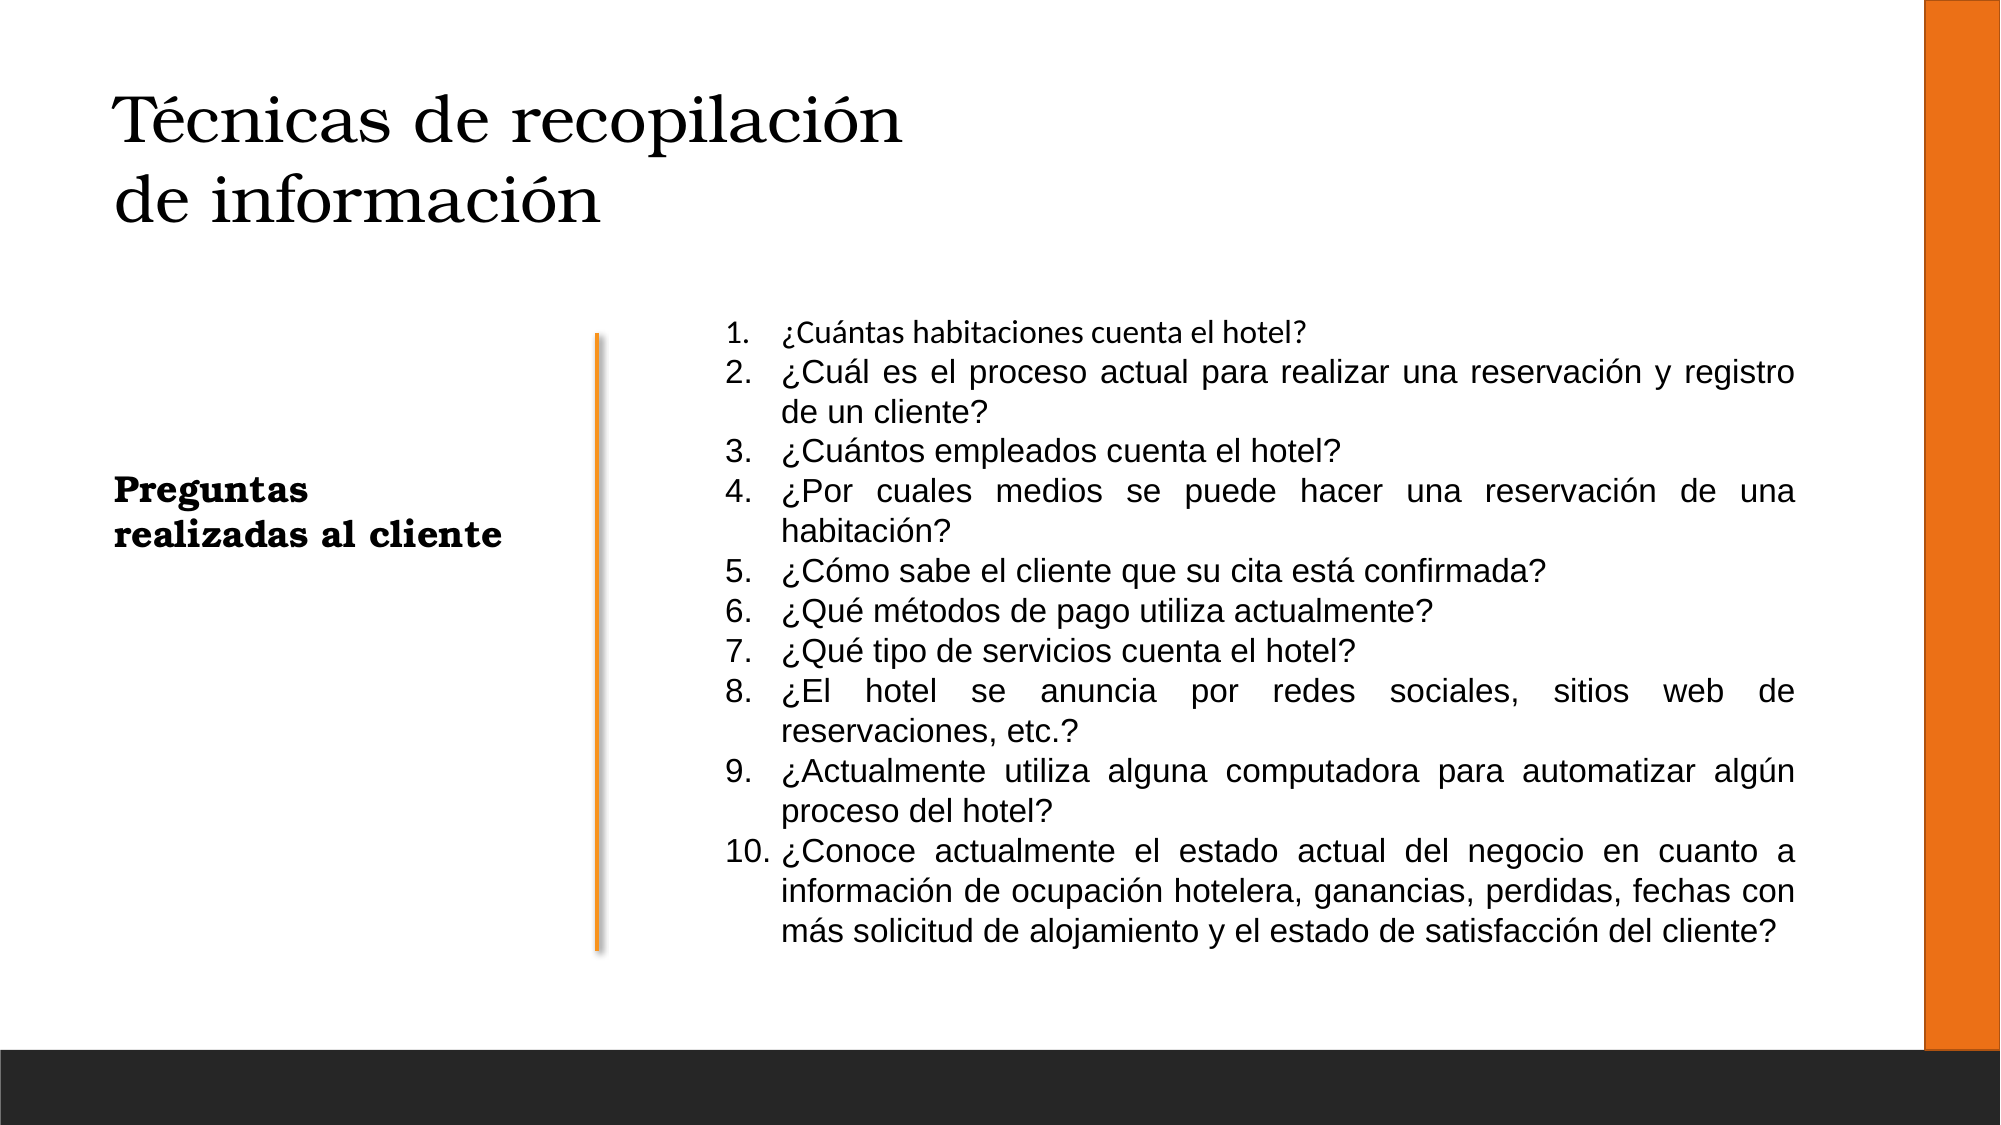

Técnicas de recopilación de información
¿Cuántas habitaciones cuenta el hotel?
¿Cuál es el proceso actual para realizar una reservación y registro de un cliente?
¿Cuántos empleados cuenta el hotel?
¿Por cuales medios se puede hacer una reservación de una habitación?
¿Cómo sabe el cliente que su cita está confirmada?
¿Qué métodos de pago utiliza actualmente?
¿Qué tipo de servicios cuenta el hotel?
¿El hotel se anuncia por redes sociales, sitios web de reservaciones, etc.?
¿Actualmente utiliza alguna computadora para automatizar algún proceso del hotel?
¿Conoce actualmente el estado actual del negocio en cuanto a información de ocupación hotelera, ganancias, perdidas, fechas con más solicitud de alojamiento y el estado de satisfacción del cliente?
Preguntas realizadas al cliente